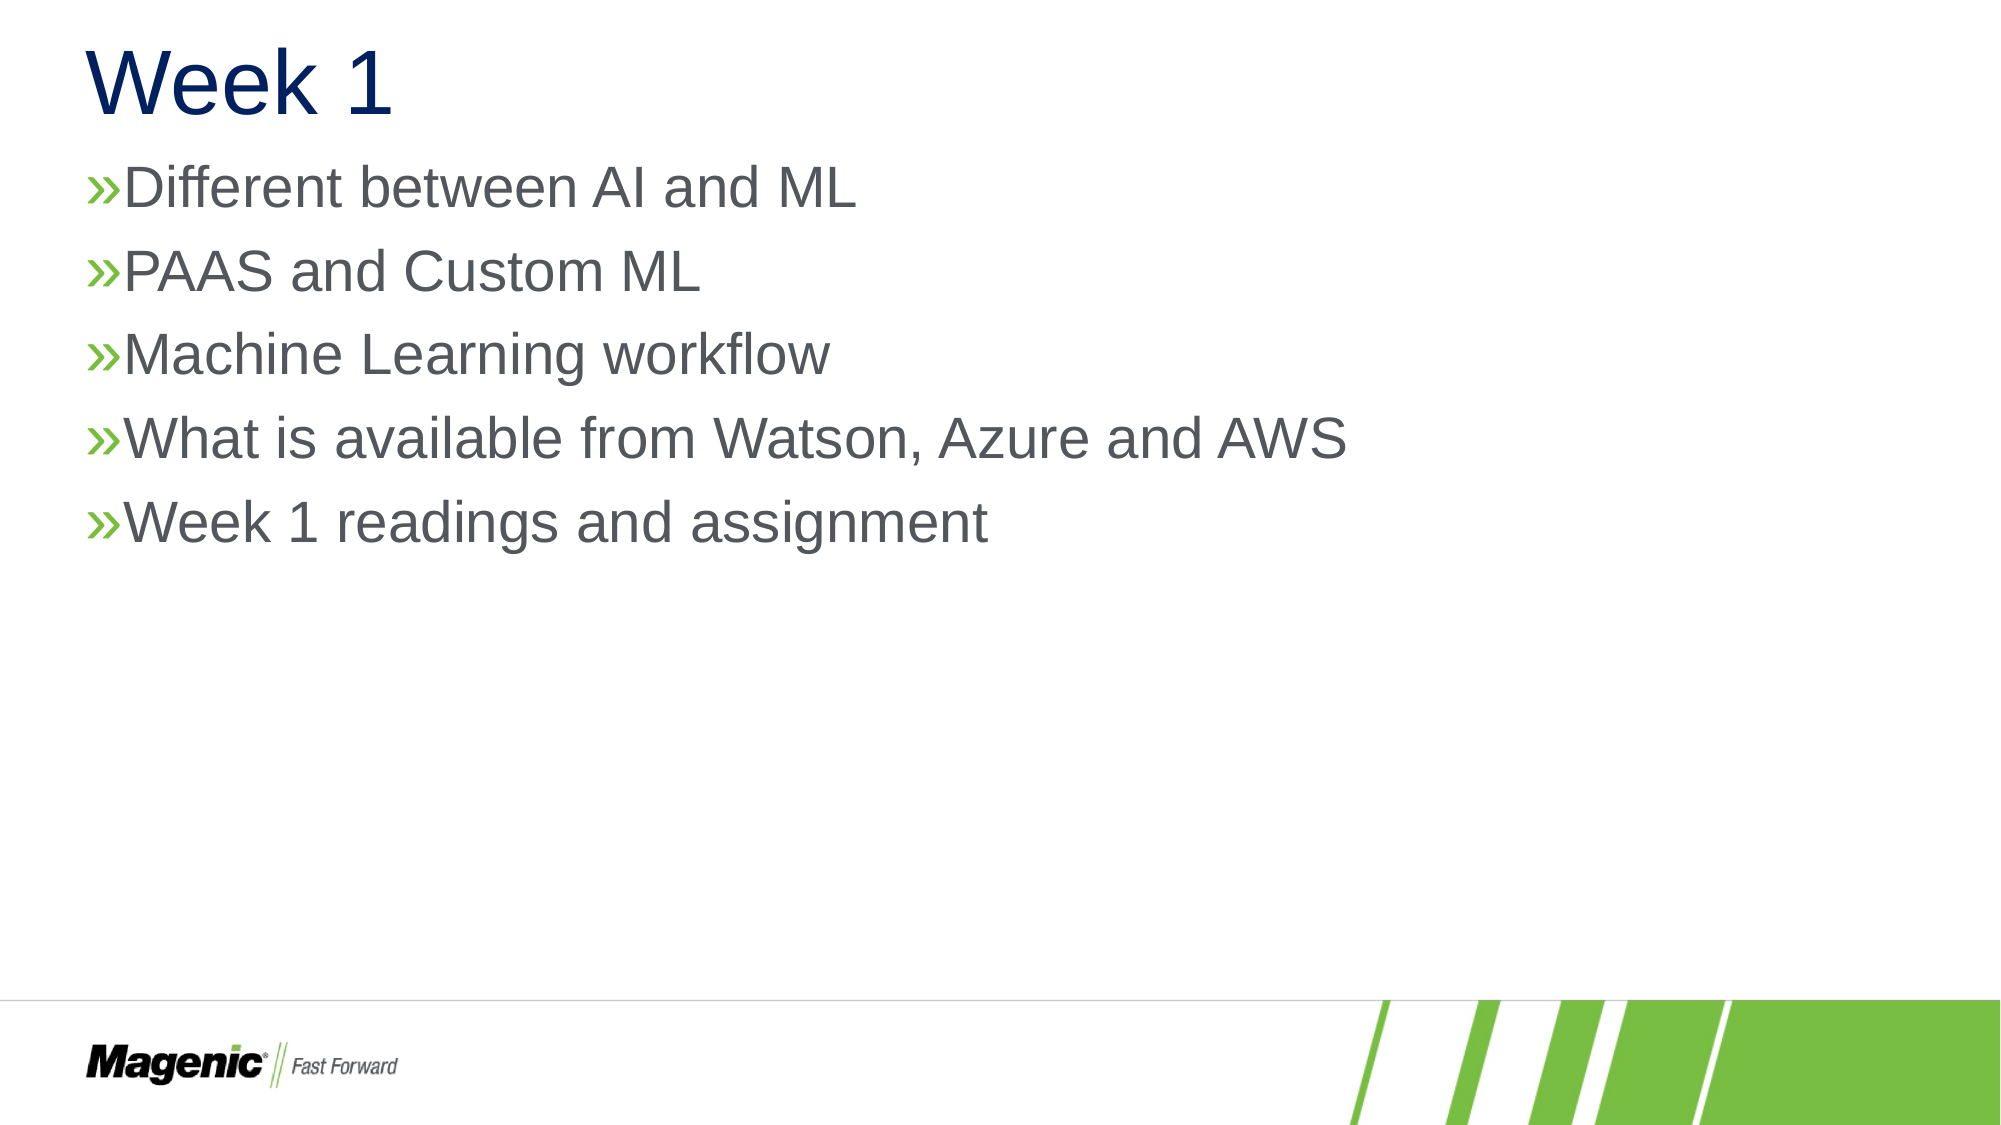

# Week 1
Different between AI and ML
PAAS and Custom ML
Machine Learning workflow
What is available from Watson, Azure and AWS
Week 1 readings and assignment